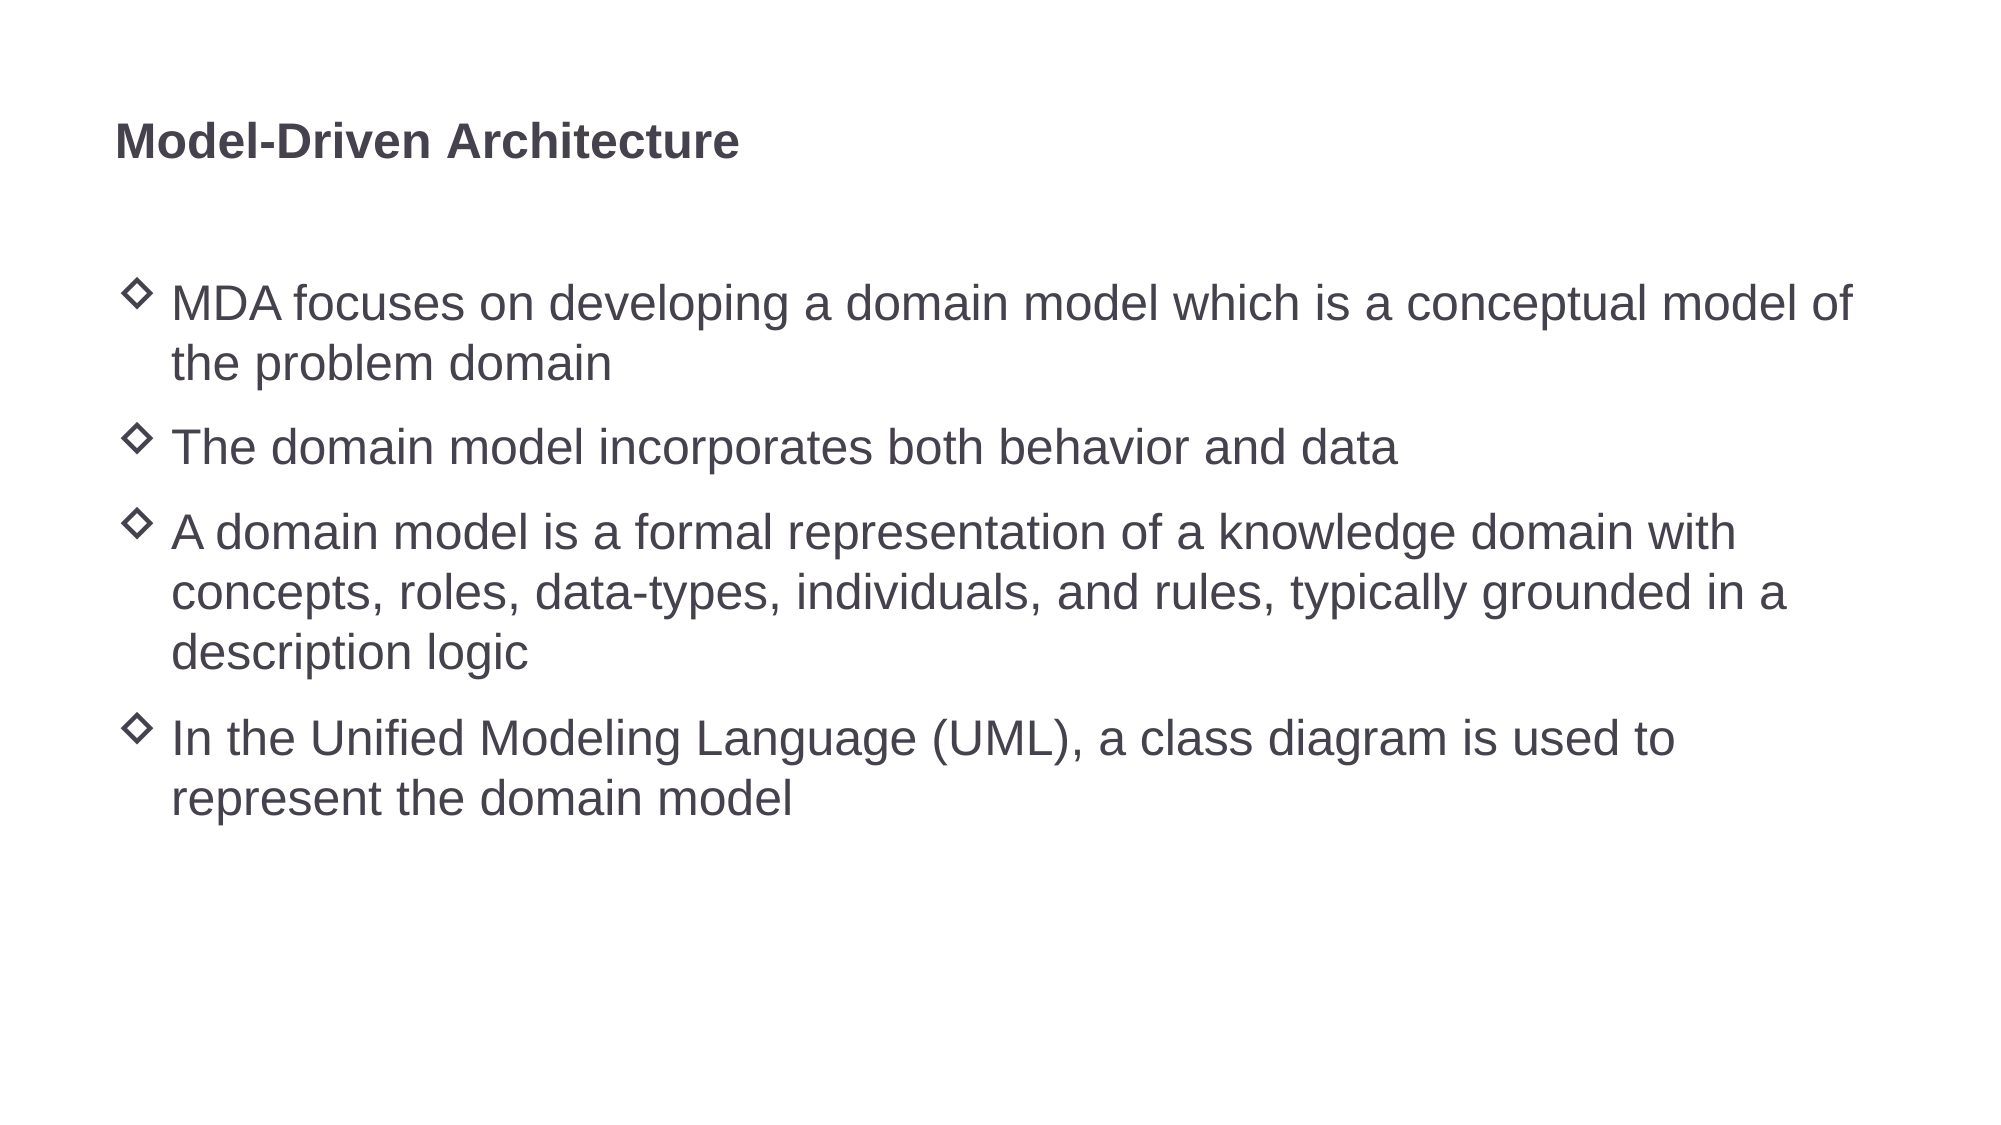

# Model-Driven Architecture
MDA focuses on developing a domain model which is a conceptual model of the problem domain
The domain model incorporates both behavior and data
A domain model is a formal representation of a knowledge domain with concepts, roles, data-types, individuals, and rules, typically grounded in a description logic
In the Unified Modeling Language (UML), a class diagram is used to represent the domain model